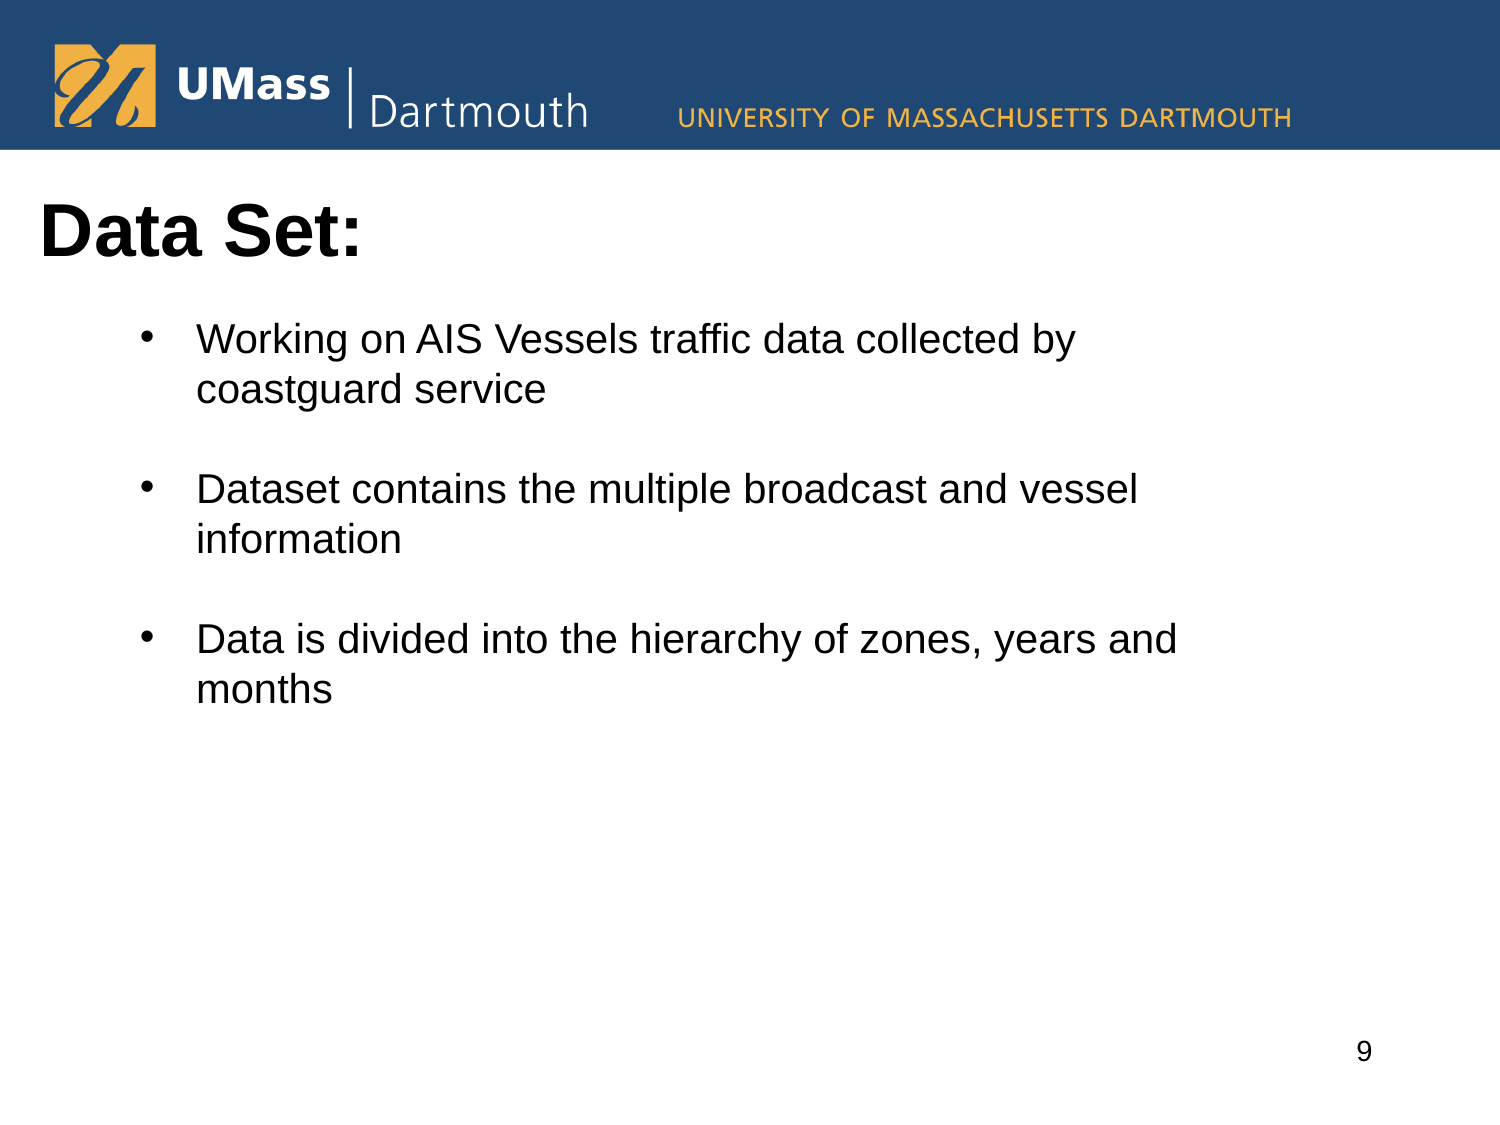

# Data Set:
Working on AIS Vessels traffic data collected by coastguard service

Dataset contains the multiple broadcast and vessel information

Data is divided into the hierarchy of zones, years and months

9